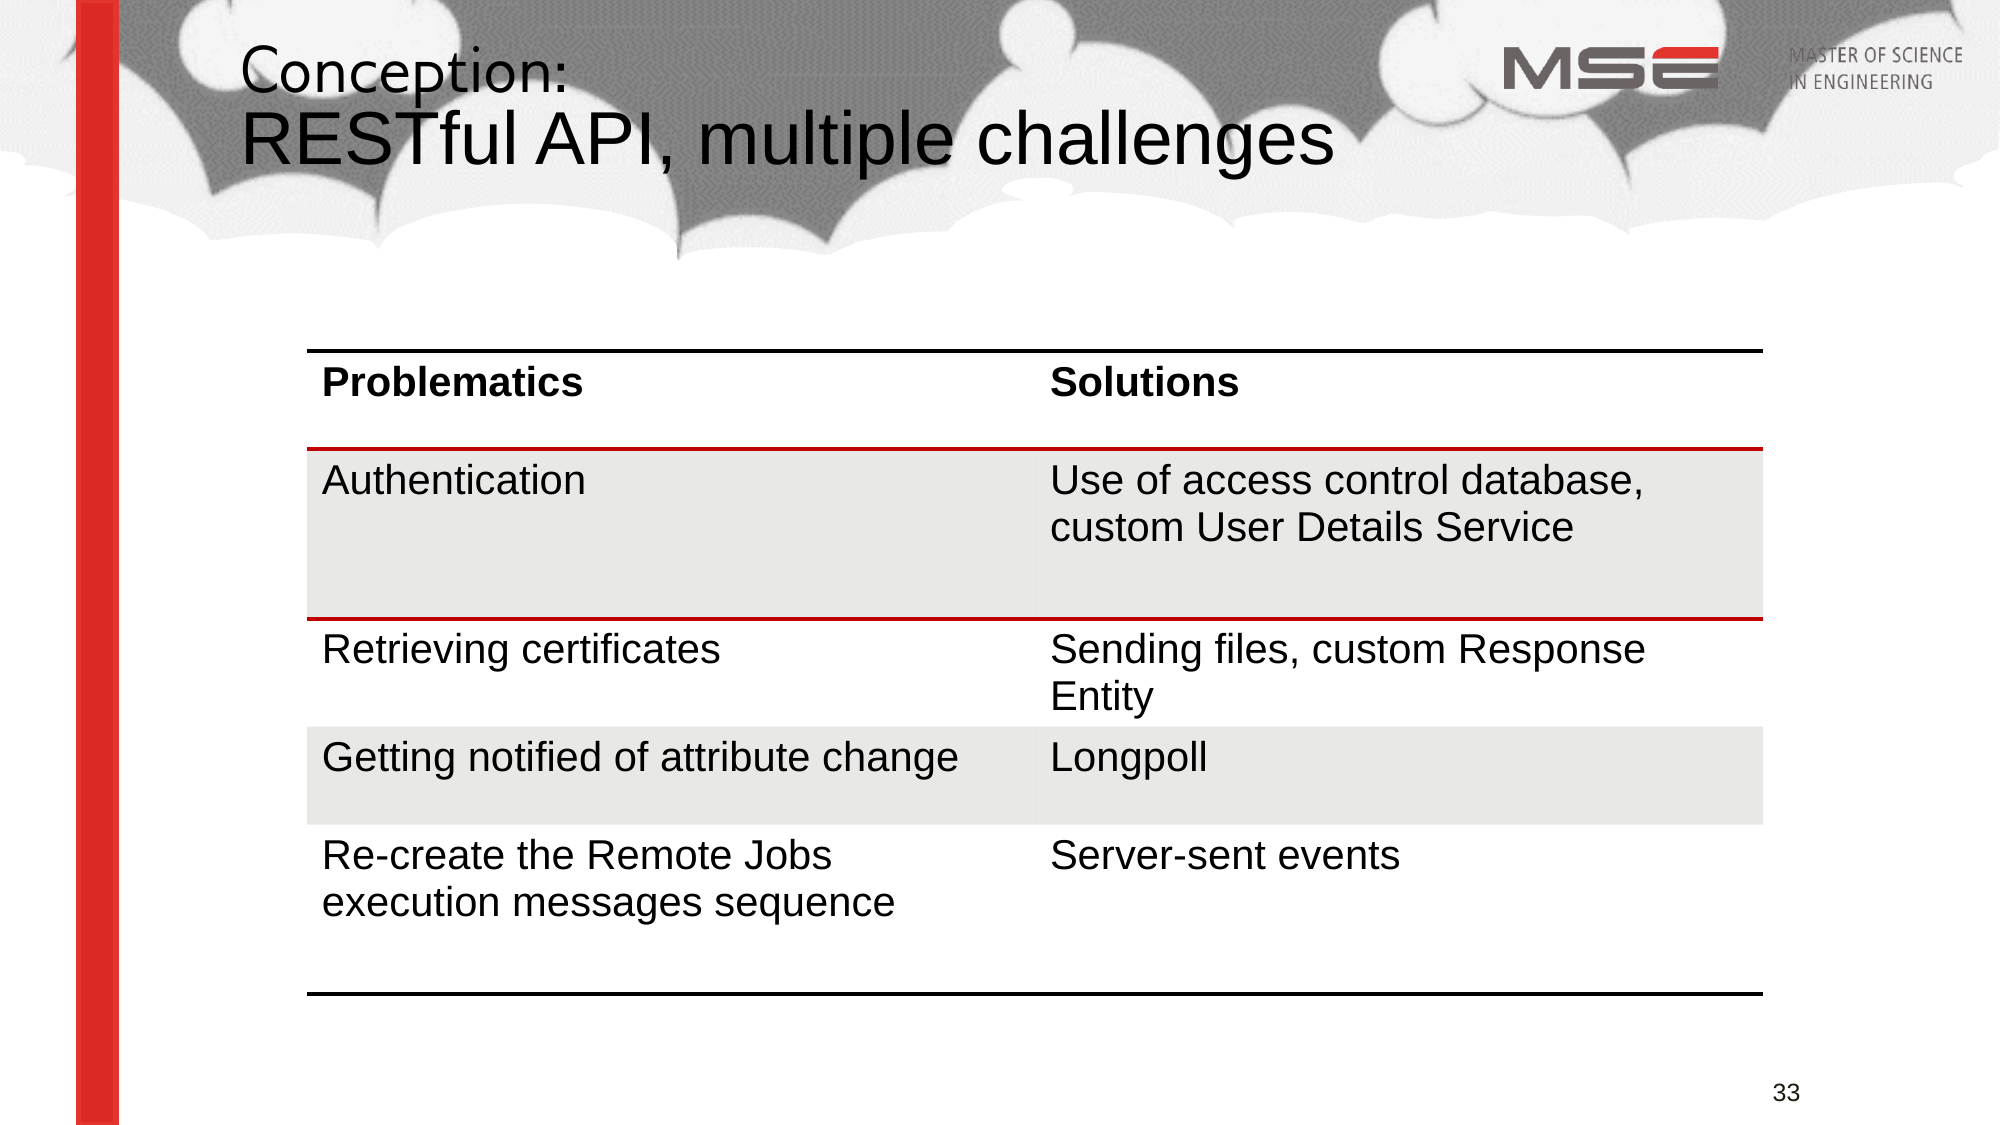

# Conception: RESTful API, multiple challenges
| Problematics | Solutions |
| --- | --- |
| Authentication | Use of access control database, custom User Details Service |
| Retrieving certificates | Sending files, custom Response Entity |
| Getting notified of attribute change | Longpoll |
| Re-create the Remote Jobs execution messages sequence | Server-sent events |
33